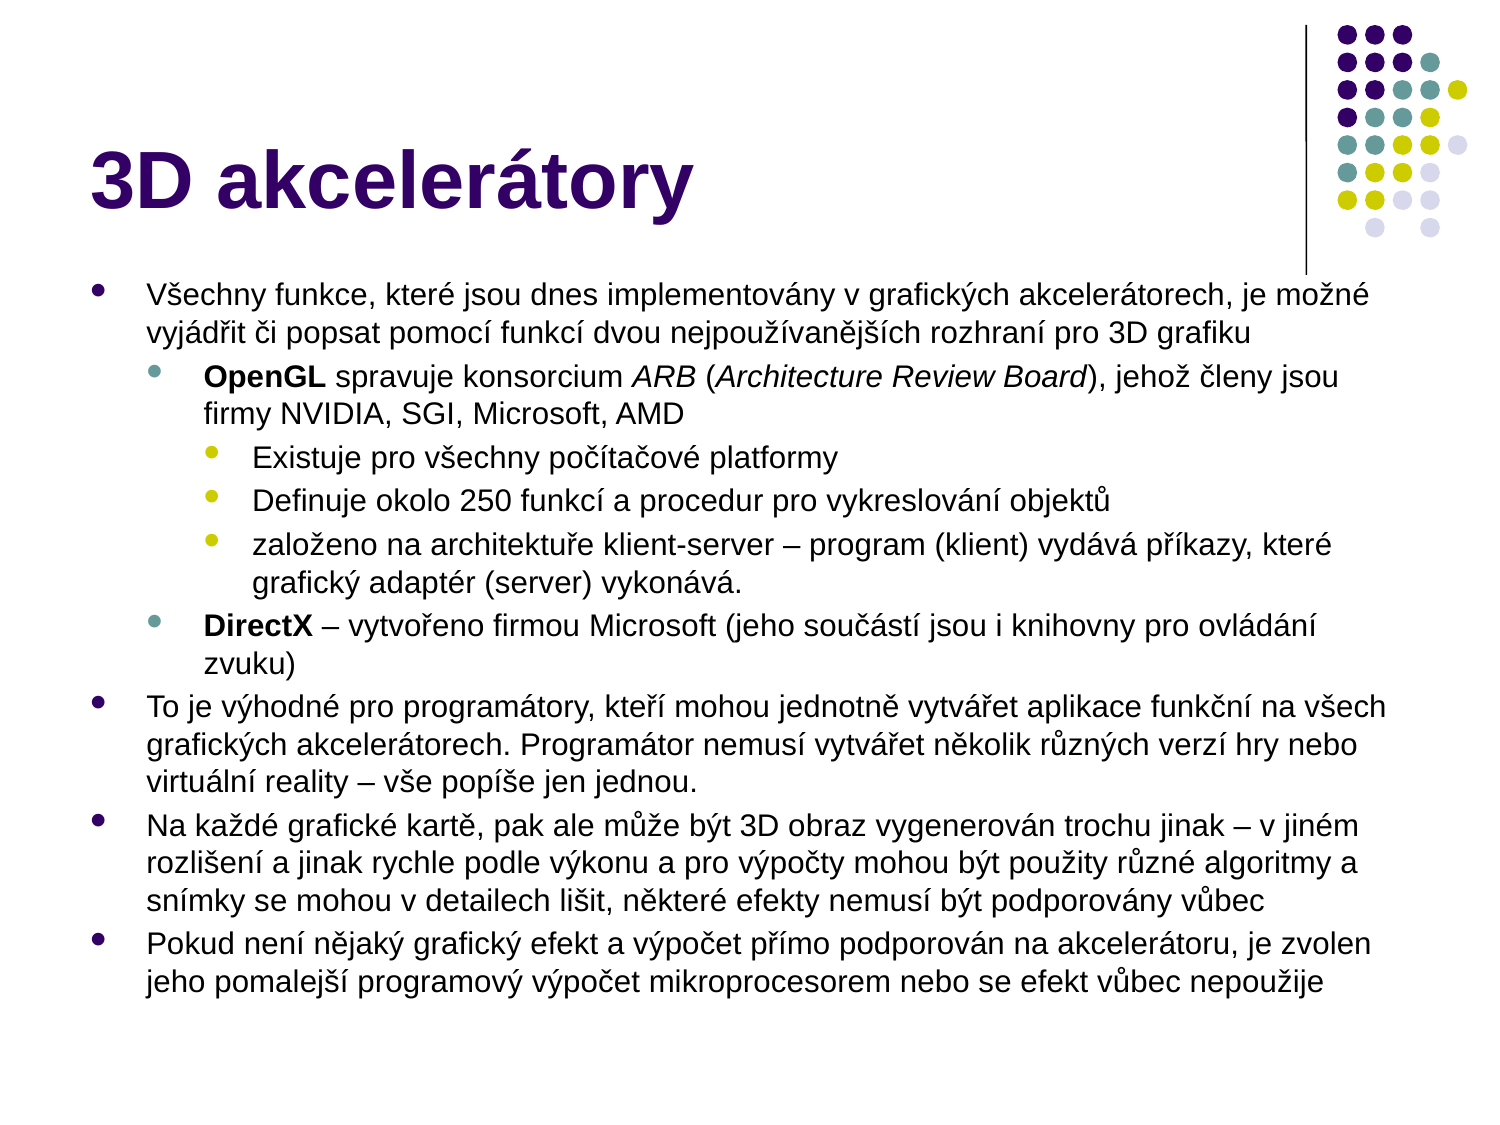

# 3D akcelerátory
Všechny funkce, které jsou dnes implementovány v grafických akcelerátorech, je možné vyjádřit či popsat pomocí funkcí dvou nejpoužívanějších rozhraní pro 3D grafiku
OpenGL spravuje konsorcium ARB (Architecture Review Board), jehož členy jsou firmy NVIDIA, SGI, Microsoft, AMD
Existuje pro všechny počítačové platformy
Definuje okolo 250 funkcí a procedur pro vykreslování objektů
založeno na architektuře klient-server – program (klient) vydává příkazy, které grafický adaptér (server) vykonává.
DirectX – vytvořeno firmou Microsoft (jeho součástí jsou i knihovny pro ovládání zvuku)
To je výhodné pro programátory, kteří mohou jednotně vytvářet aplikace funkční na všech grafických akcelerátorech. Programátor nemusí vytvářet několik různých verzí hry nebo virtuální reality – vše popíše jen jednou.
Na každé grafické kartě, pak ale může být 3D obraz vygenerován trochu jinak – v jiném rozlišení a jinak rychle podle výkonu a pro výpočty mohou být použity různé algoritmy a snímky se mohou v detailech lišit, některé efekty nemusí být podporovány vůbec
Pokud není nějaký grafický efekt a výpočet přímo podporován na akcelerátoru, je zvolen jeho pomalejší programový výpočet mikroprocesorem nebo se efekt vůbec nepoužije